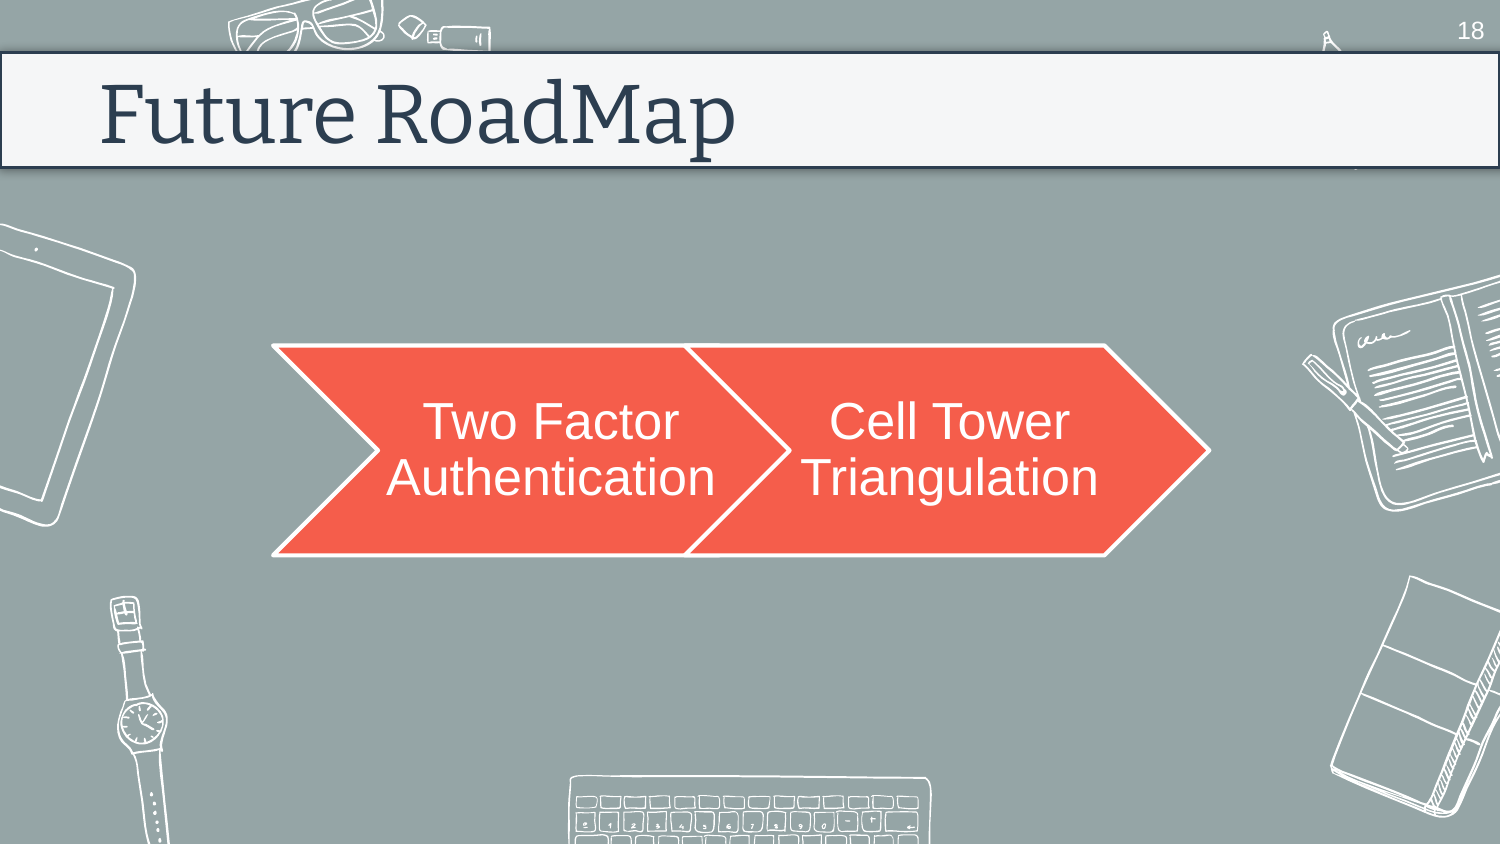

18
     Future RoadMap
Two Factor Authentication
Cell Tower Triangulation